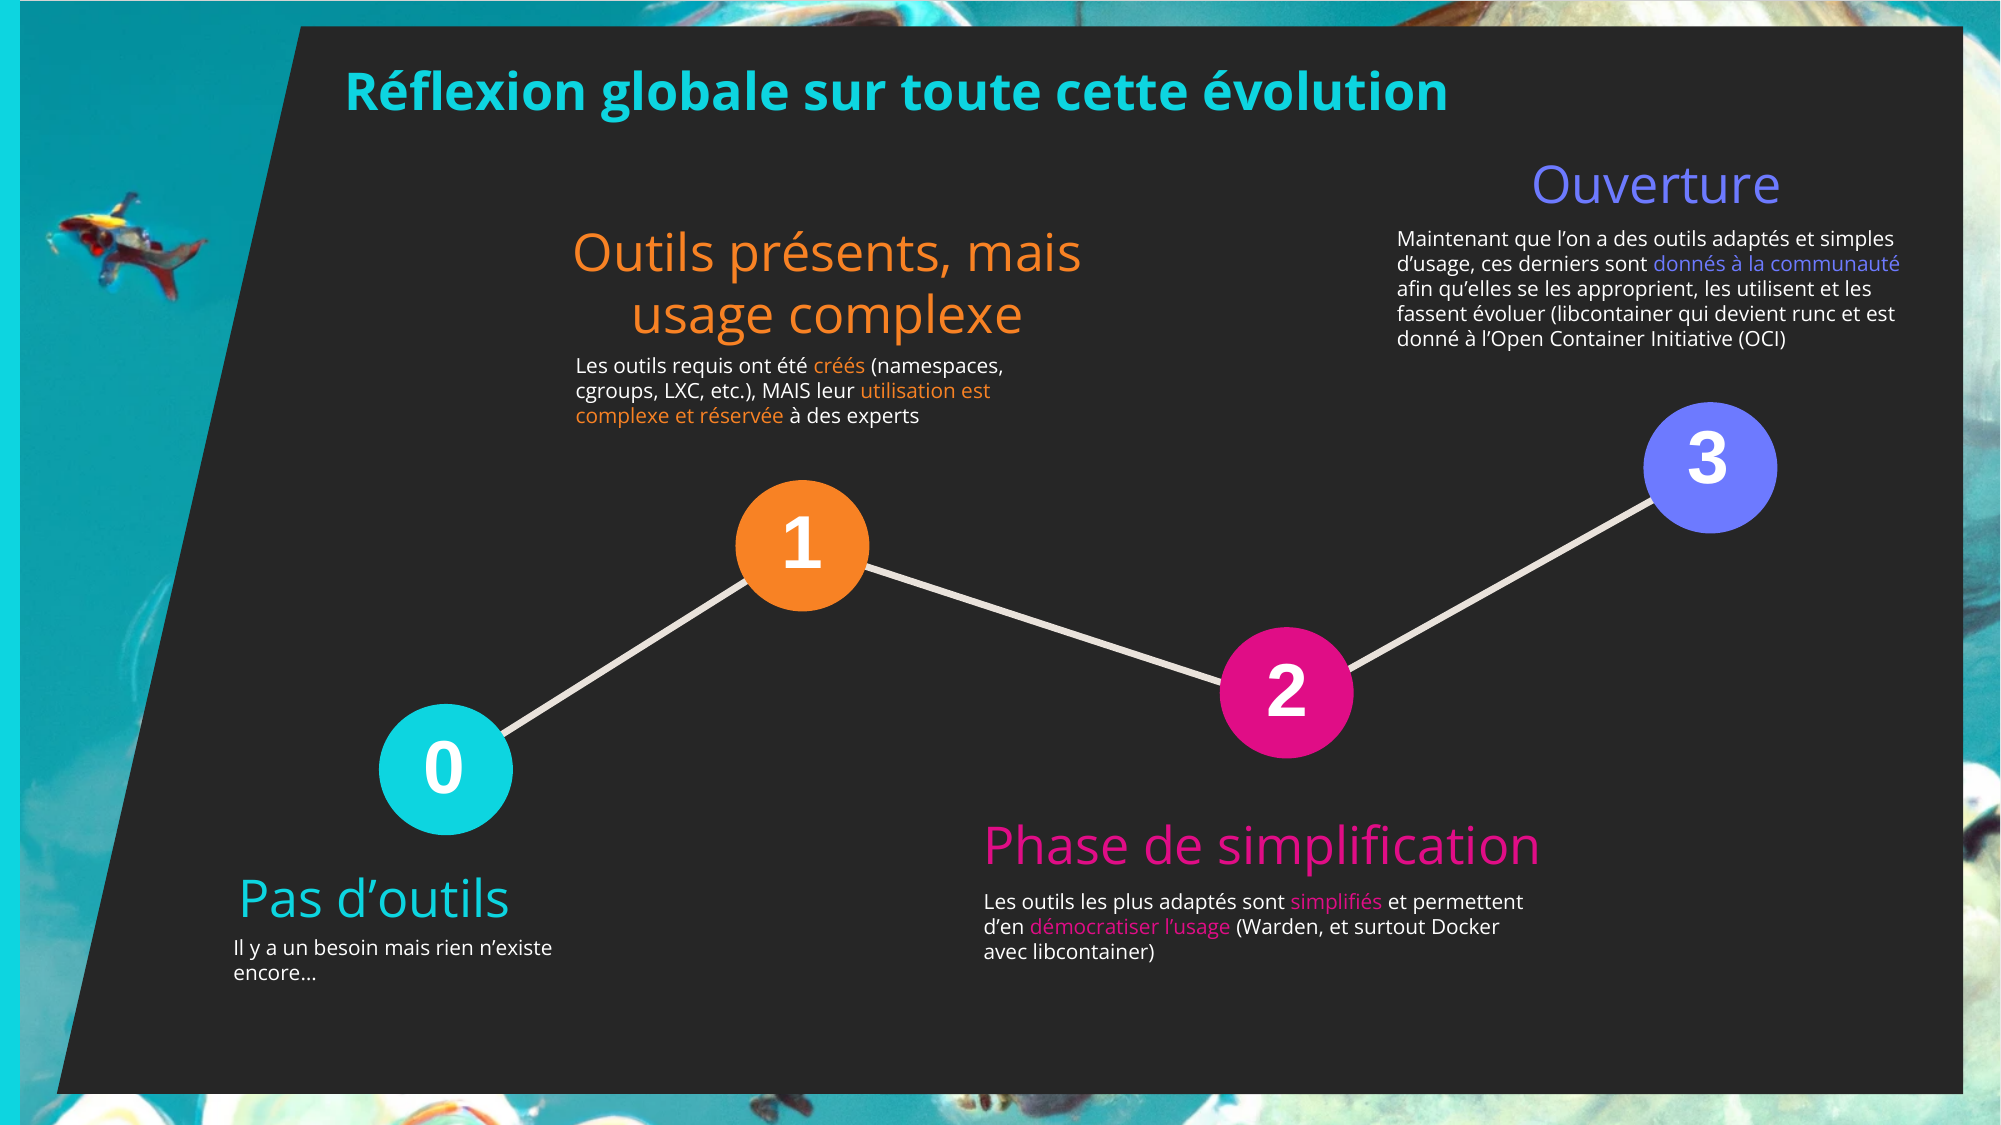

Réflexion globale sur toute cette évolution
Ouverture
Outils présents, mais usage complexe
Maintenant que l’on a des outils adaptés et simples d’usage, ces derniers sont donnés à la communauté afin qu’elles se les approprient, les utilisent et les fassent évoluer (libcontainer qui devient runc et est donné à l’Open Container Initiative (OCI)
Les outils requis ont été créés (namespaces, cgroups, LXC, etc.), MAIS leur utilisation est complexe et réservée à des experts
3

1

2

0
Phase de simplification
Pas d’outils
Les outils les plus adaptés sont simplifiés et permettent d’en démocratiser l’usage (Warden, et surtout Docker avec libcontainer)
Il y a un besoin mais rien n’existe encore…